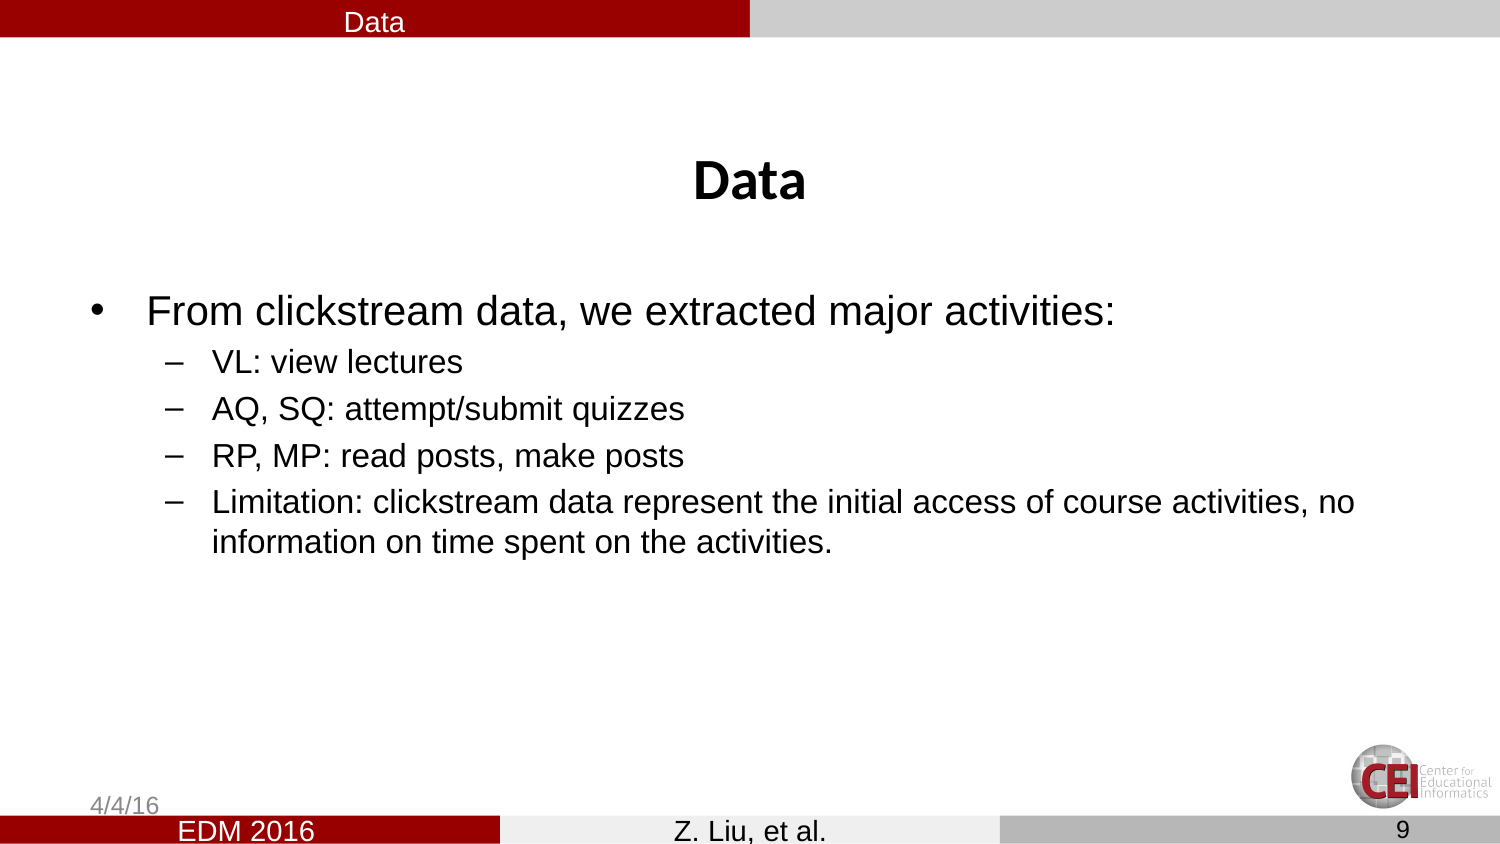

Data
# Data
From clickstream data, we extracted major activities:
VL: view lectures
AQ, SQ: attempt/submit quizzes
RP, MP: read posts, make posts
Limitation: clickstream data represent the initial access of course activities, no information on time spent on the activities.

4/4/16
Z. Liu, et al.
EDM 2016
9